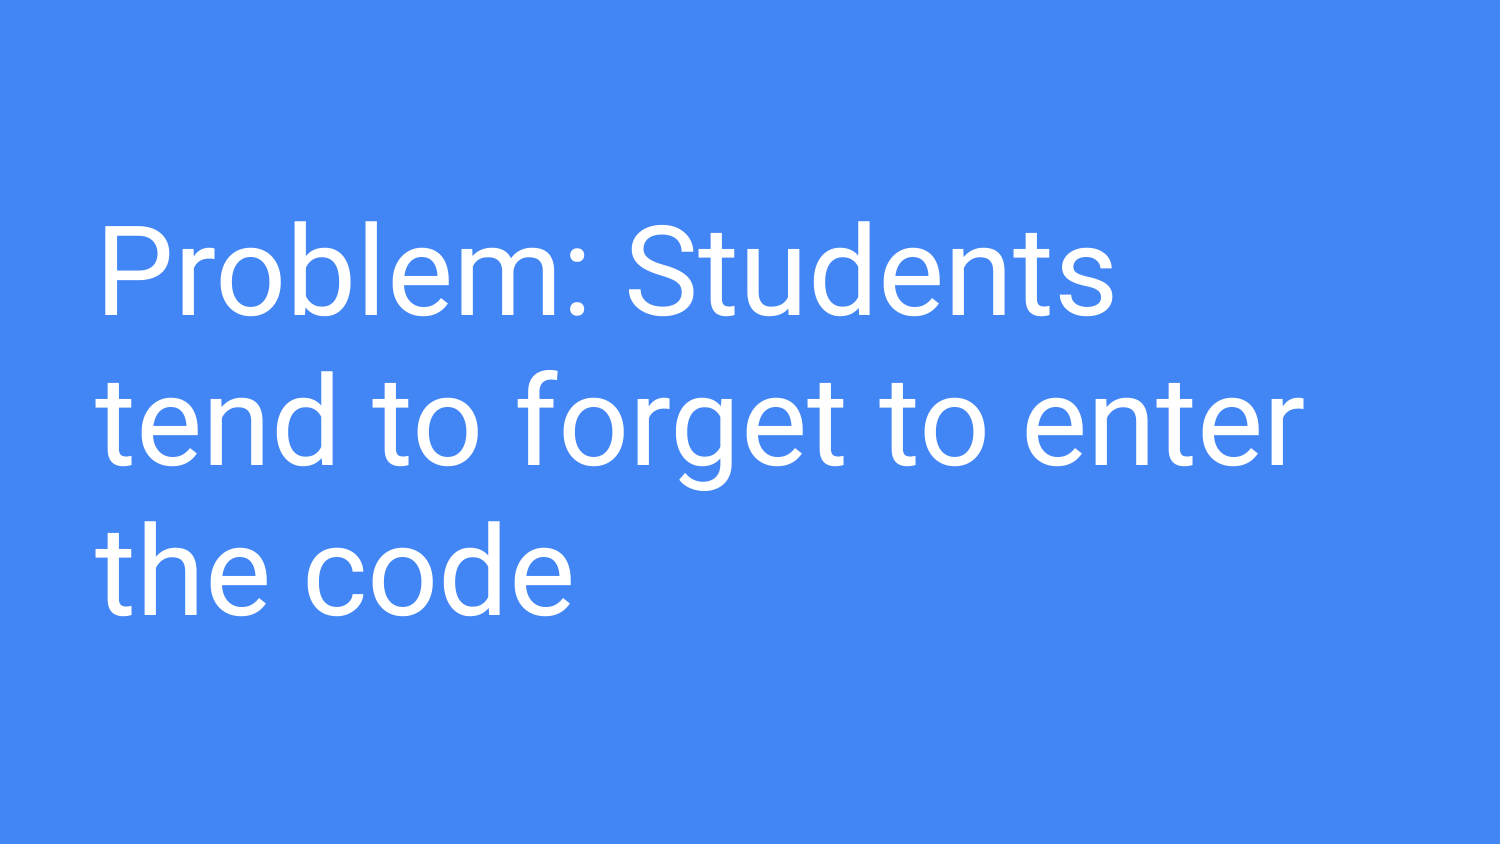

# Problem: Students tend to forget to enter the code